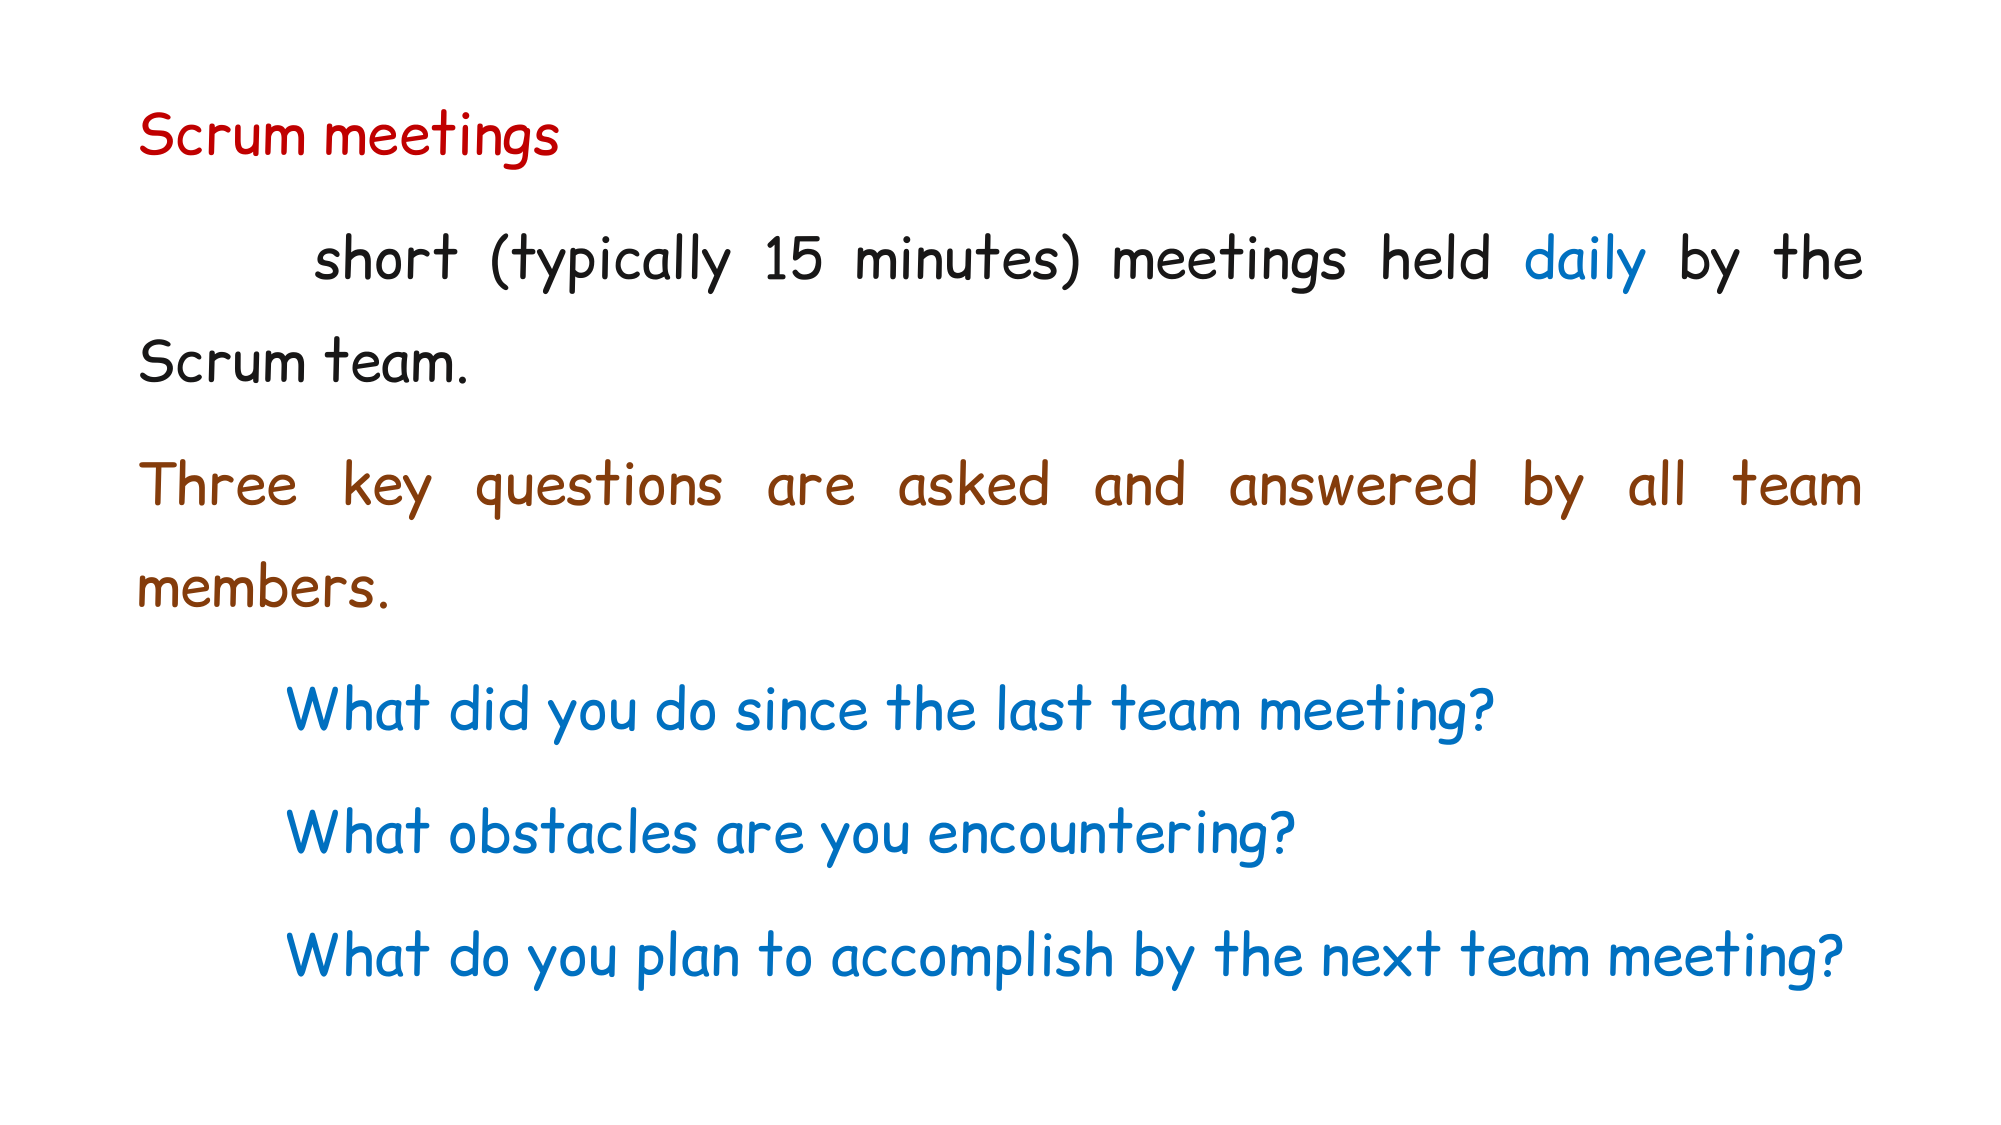

Scrum meetings
	 short (typically 15 minutes) meetings held daily by the Scrum team.
Three key questions are asked and answered by all team members.
	What did you do since the last team meeting?
	What obstacles are you encountering?
	What do you plan to accomplish by the next team meeting?